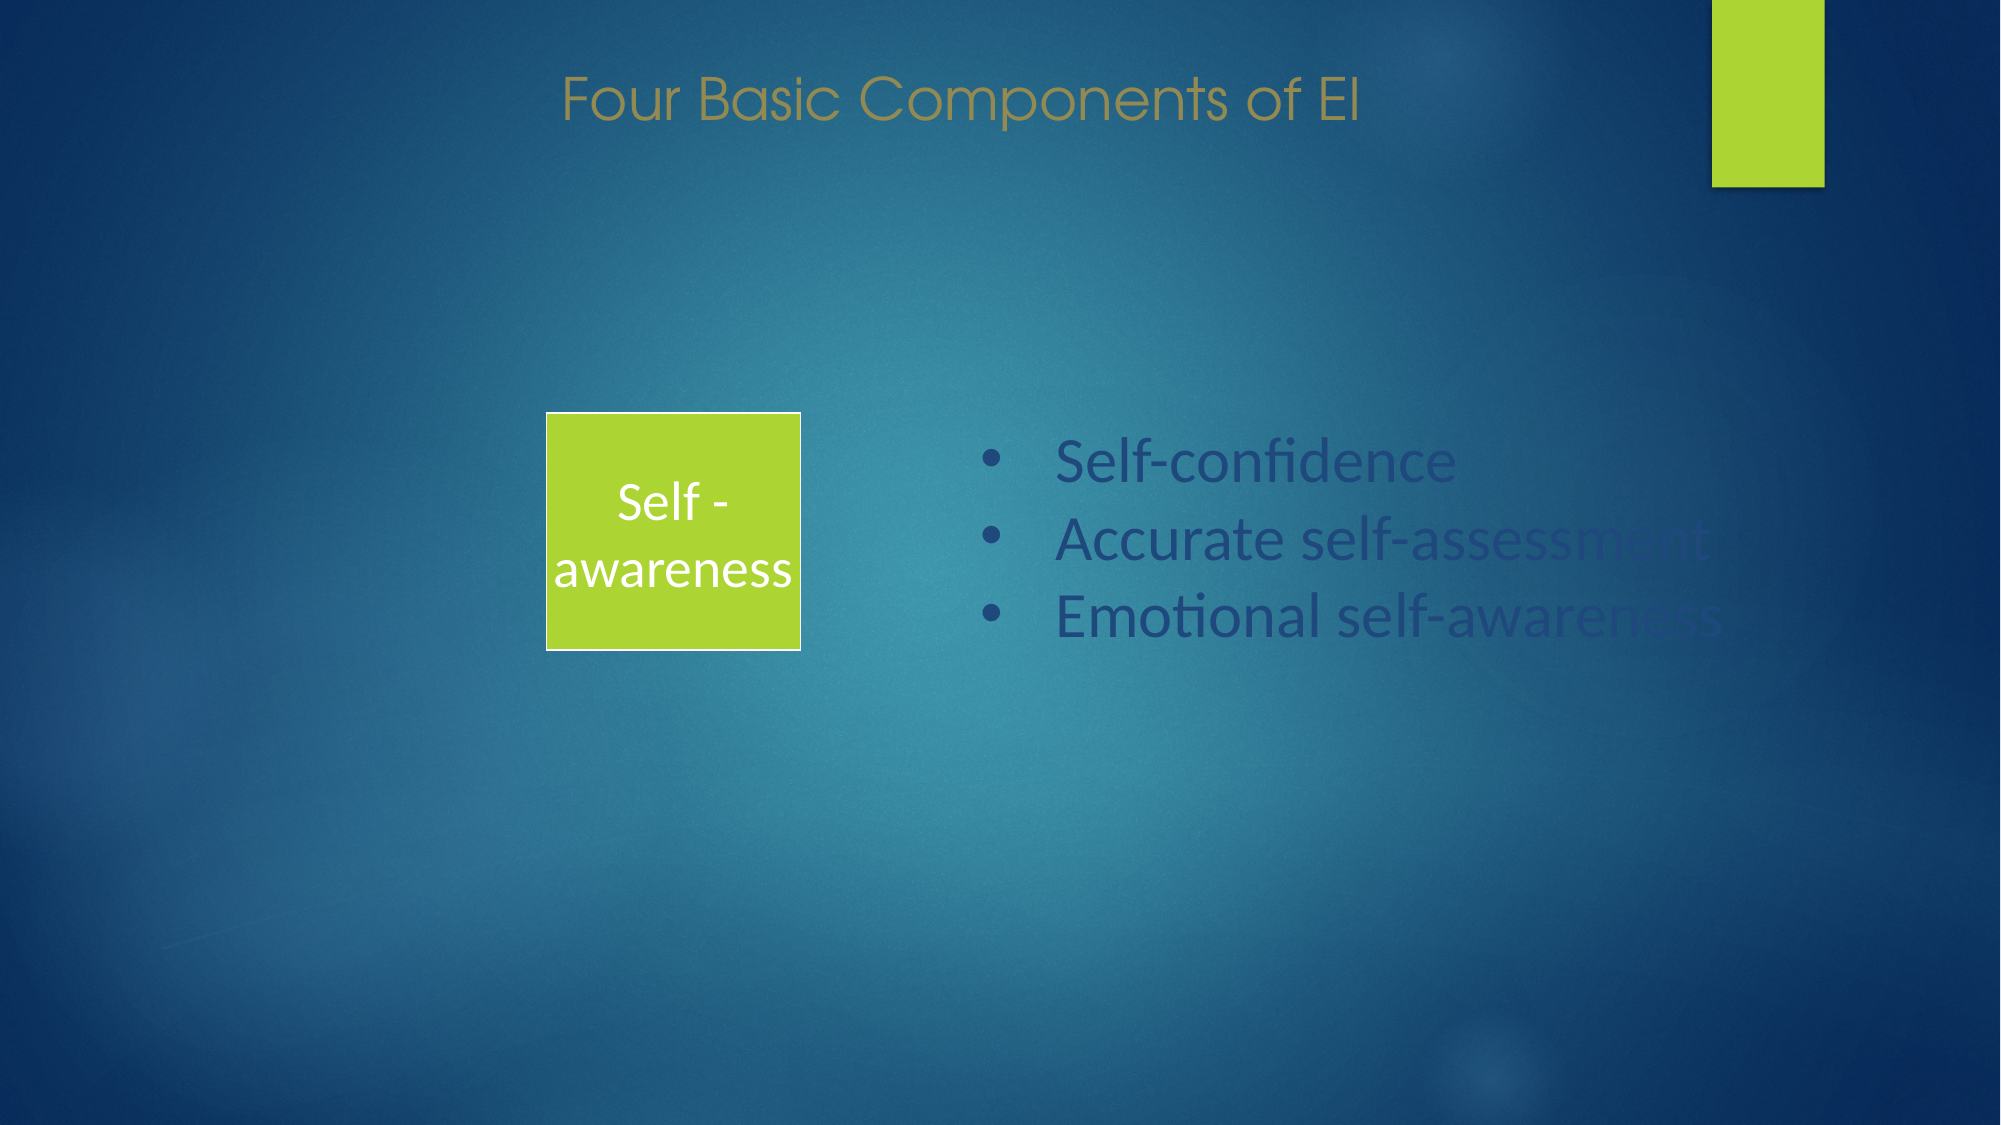

# Four Basic Components of EI
Self -
awareness
Self-confidence
Accurate self-assessment
Emotional self-awareness